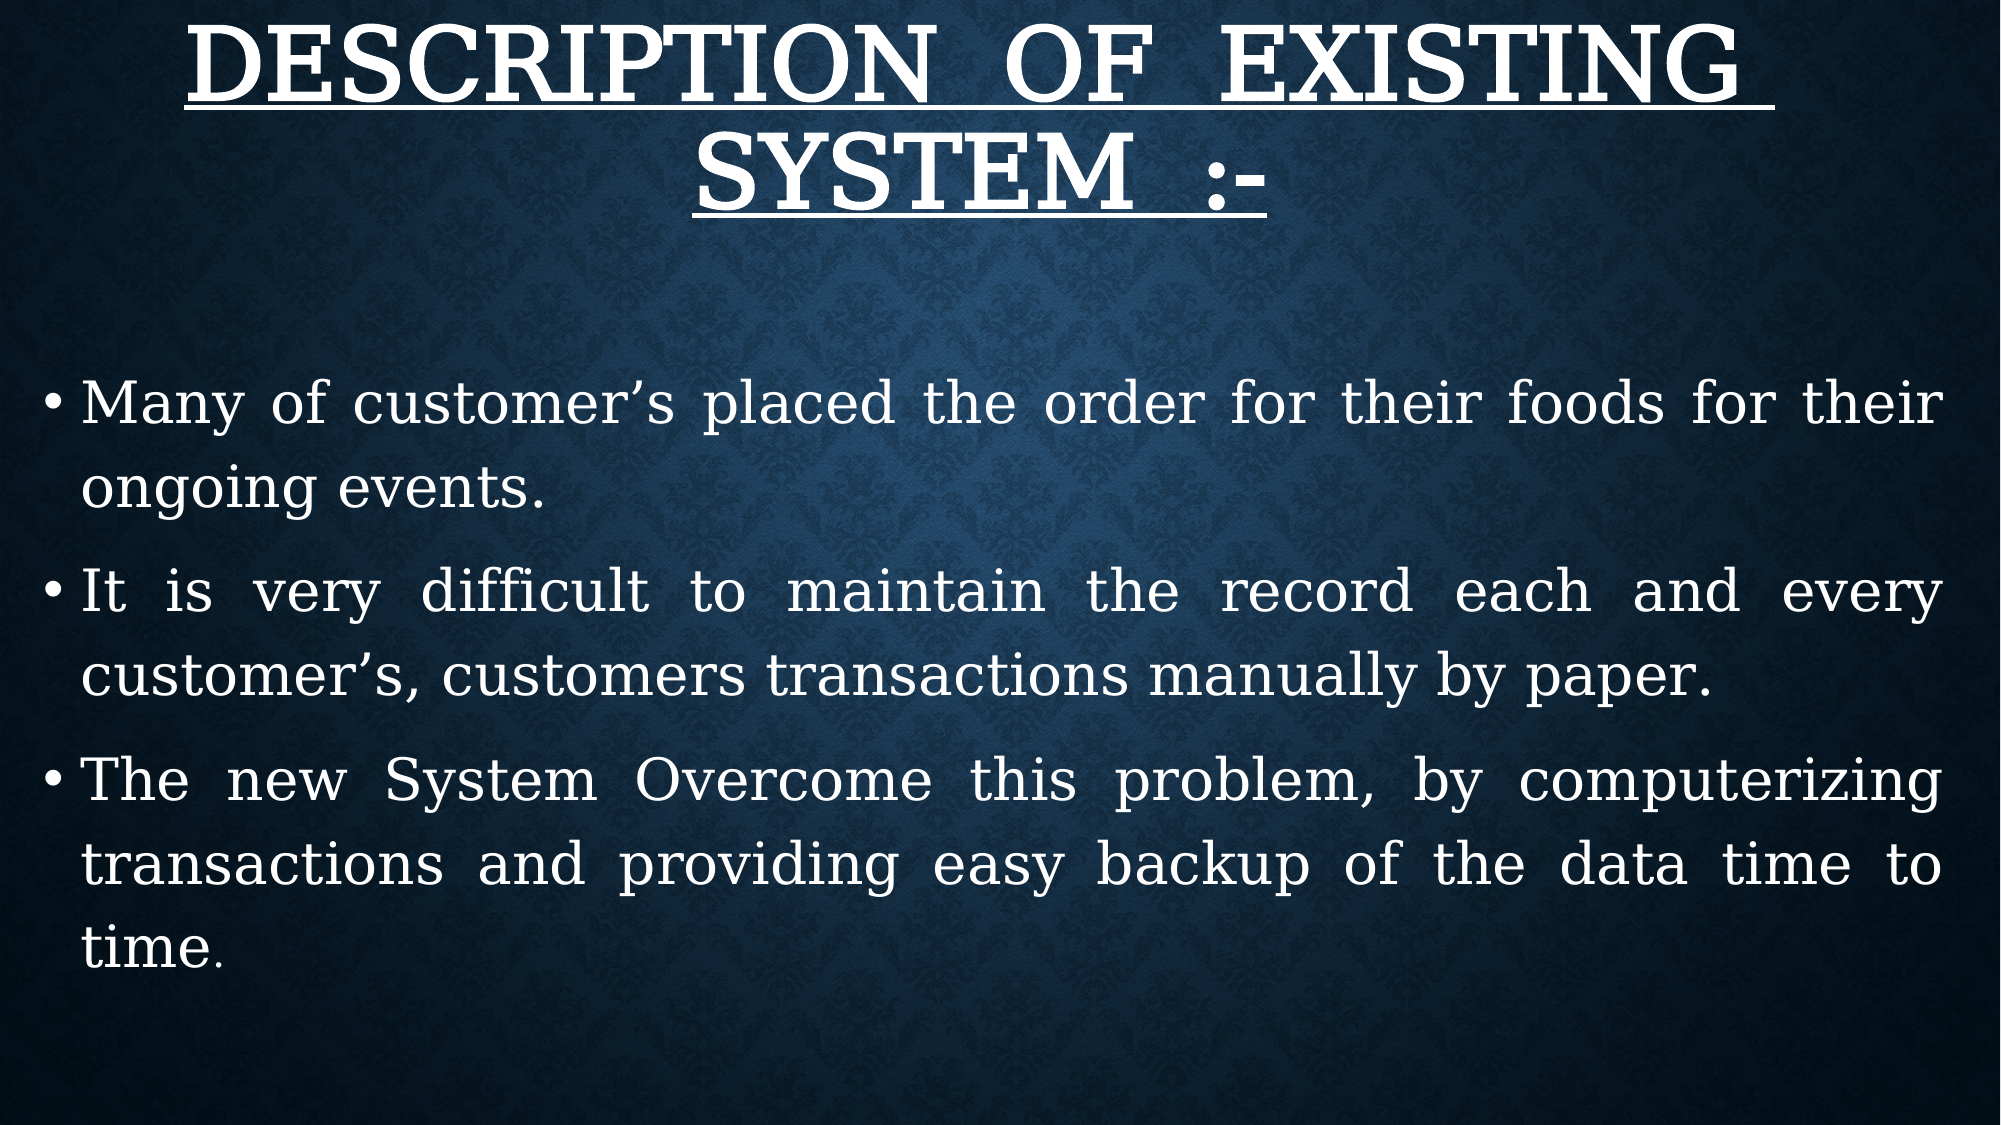

# DESCRIPTION  OF  EXISTING  SYSTEM  :-
Many of customer’s placed the order for their foods for their ongoing events.
It is very difficult to maintain the record each and every customer’s, customers transactions manually by paper.
The new System Overcome this problem, by computerizing transactions and providing easy backup of the data time to time.